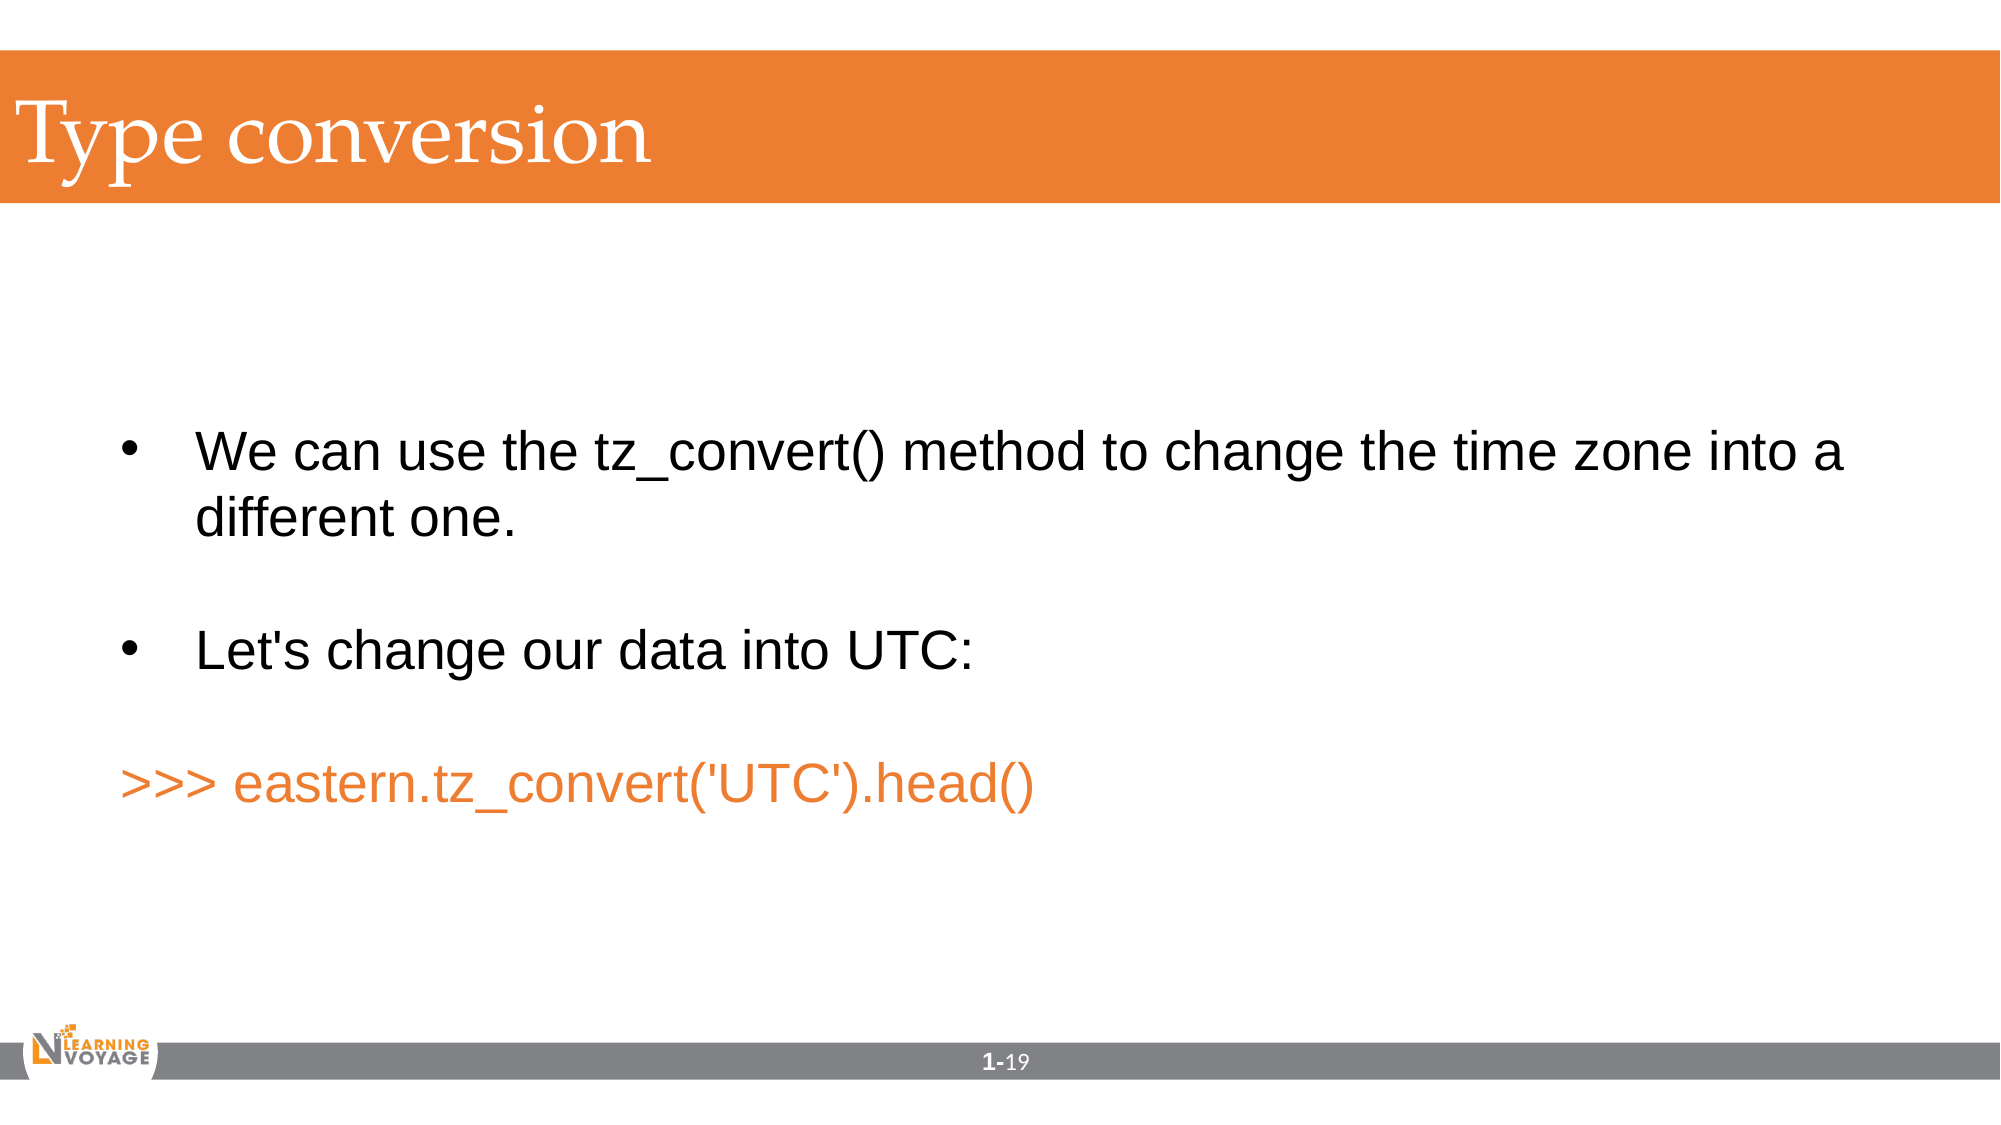

Type conversion
We can use the tz_convert() method to change the time zone into a different one.

Let's change our data into UTC:

>>> eastern.tz_convert('UTC').head()
1-19